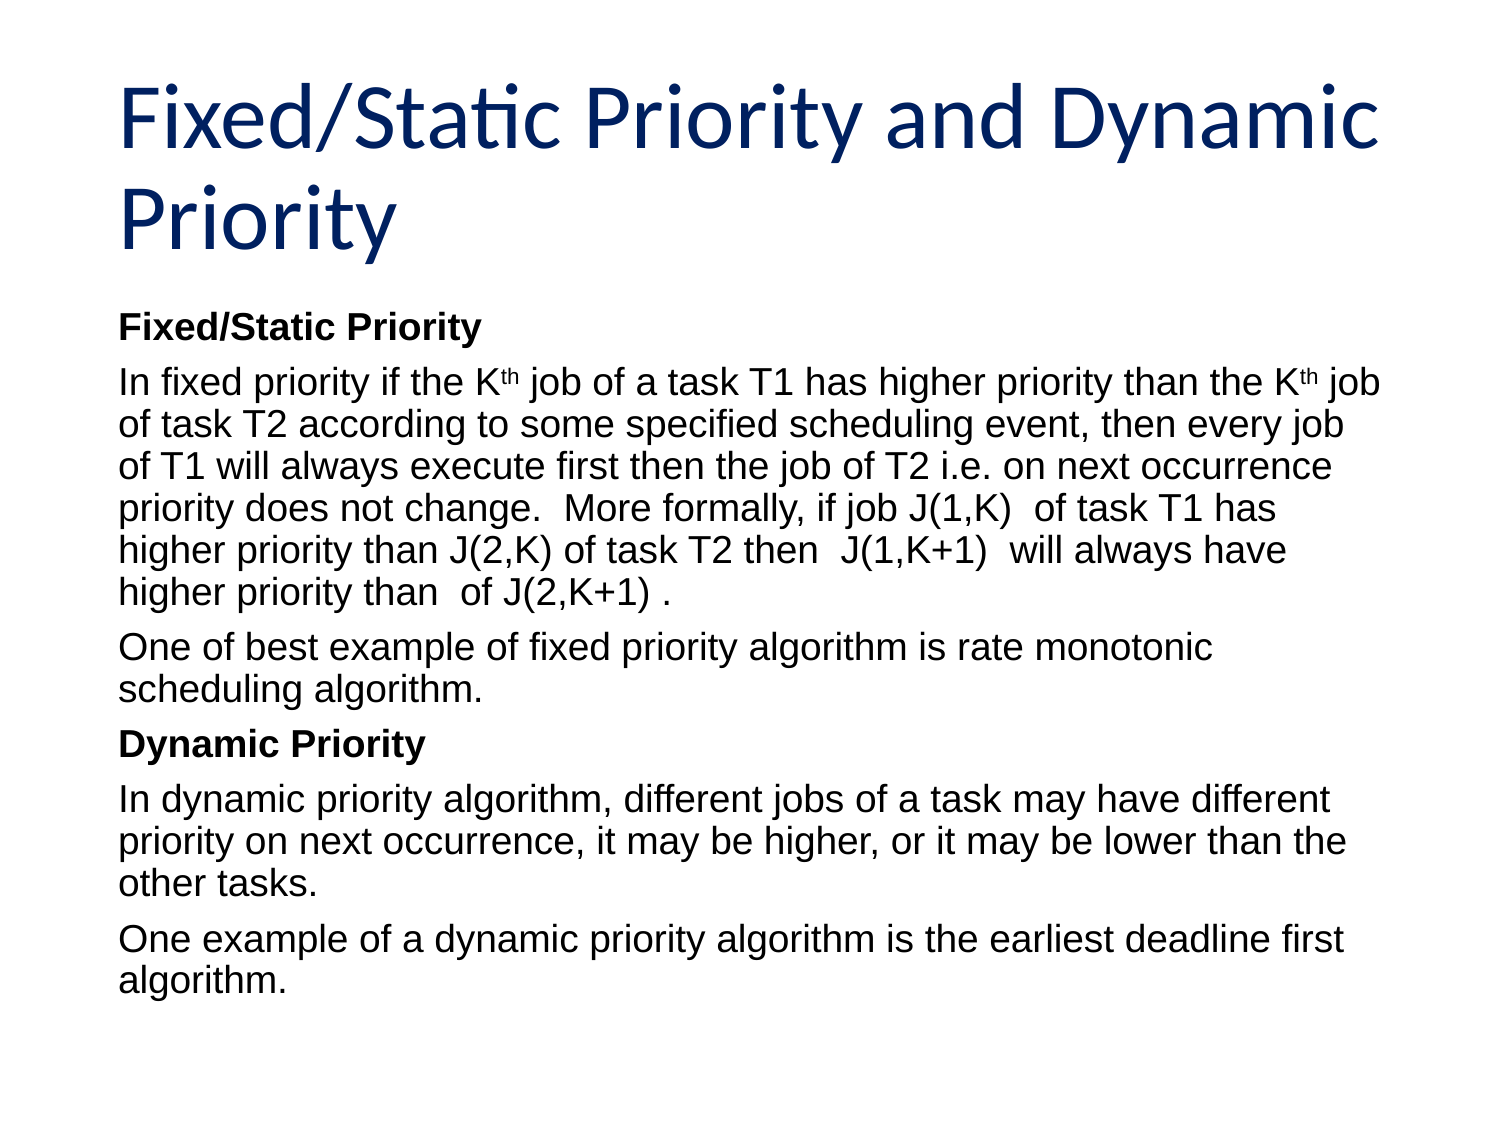

# Fixed/Static Priority and Dynamic Priority
Fixed/Static Priority
In fixed priority if the Kth job of a task T1 has higher priority than the Kth job of task T2 according to some specified scheduling event, then every job of T1 will always execute first then the job of T2 i.e. on next occurrence priority does not change.  More formally, if job J(1,K)  of task T1 has higher priority than J(2,K) of task T2 then  J(1,K+1)  will always have higher priority than  of J(2,K+1) .
One of best example of fixed priority algorithm is rate monotonic scheduling algorithm.
Dynamic Priority
In dynamic priority algorithm, different jobs of a task may have different priority on next occurrence, it may be higher, or it may be lower than the other tasks.
One example of a dynamic priority algorithm is the earliest deadline first algorithm.